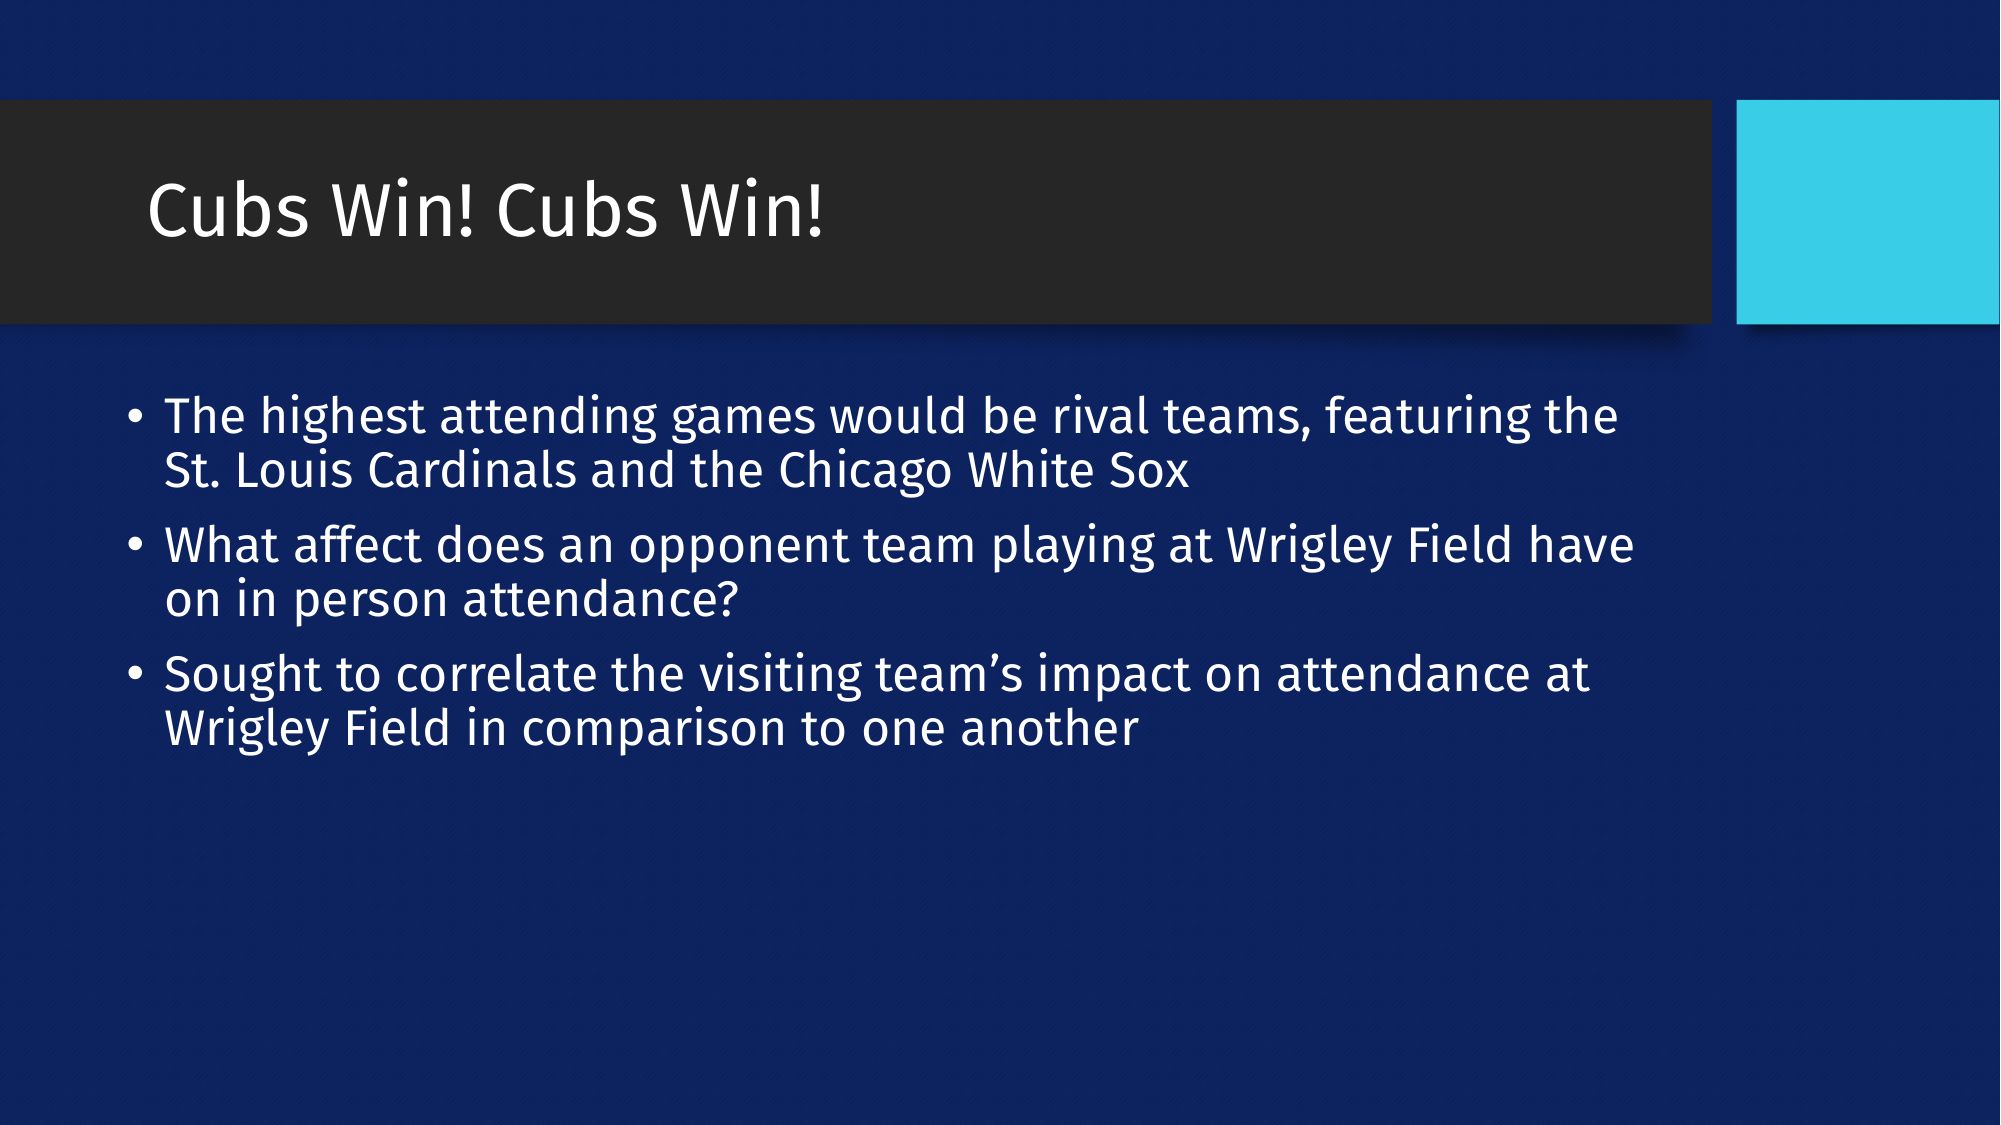

# Cubs Win! Cubs Win!
The highest attending games would be rival teams, featuring the St. Louis Cardinals and the Chicago White Sox
What affect does an opponent team playing at Wrigley Field have on in person attendance?
Sought to correlate the visiting team’s impact on attendance at Wrigley Field in comparison to one another